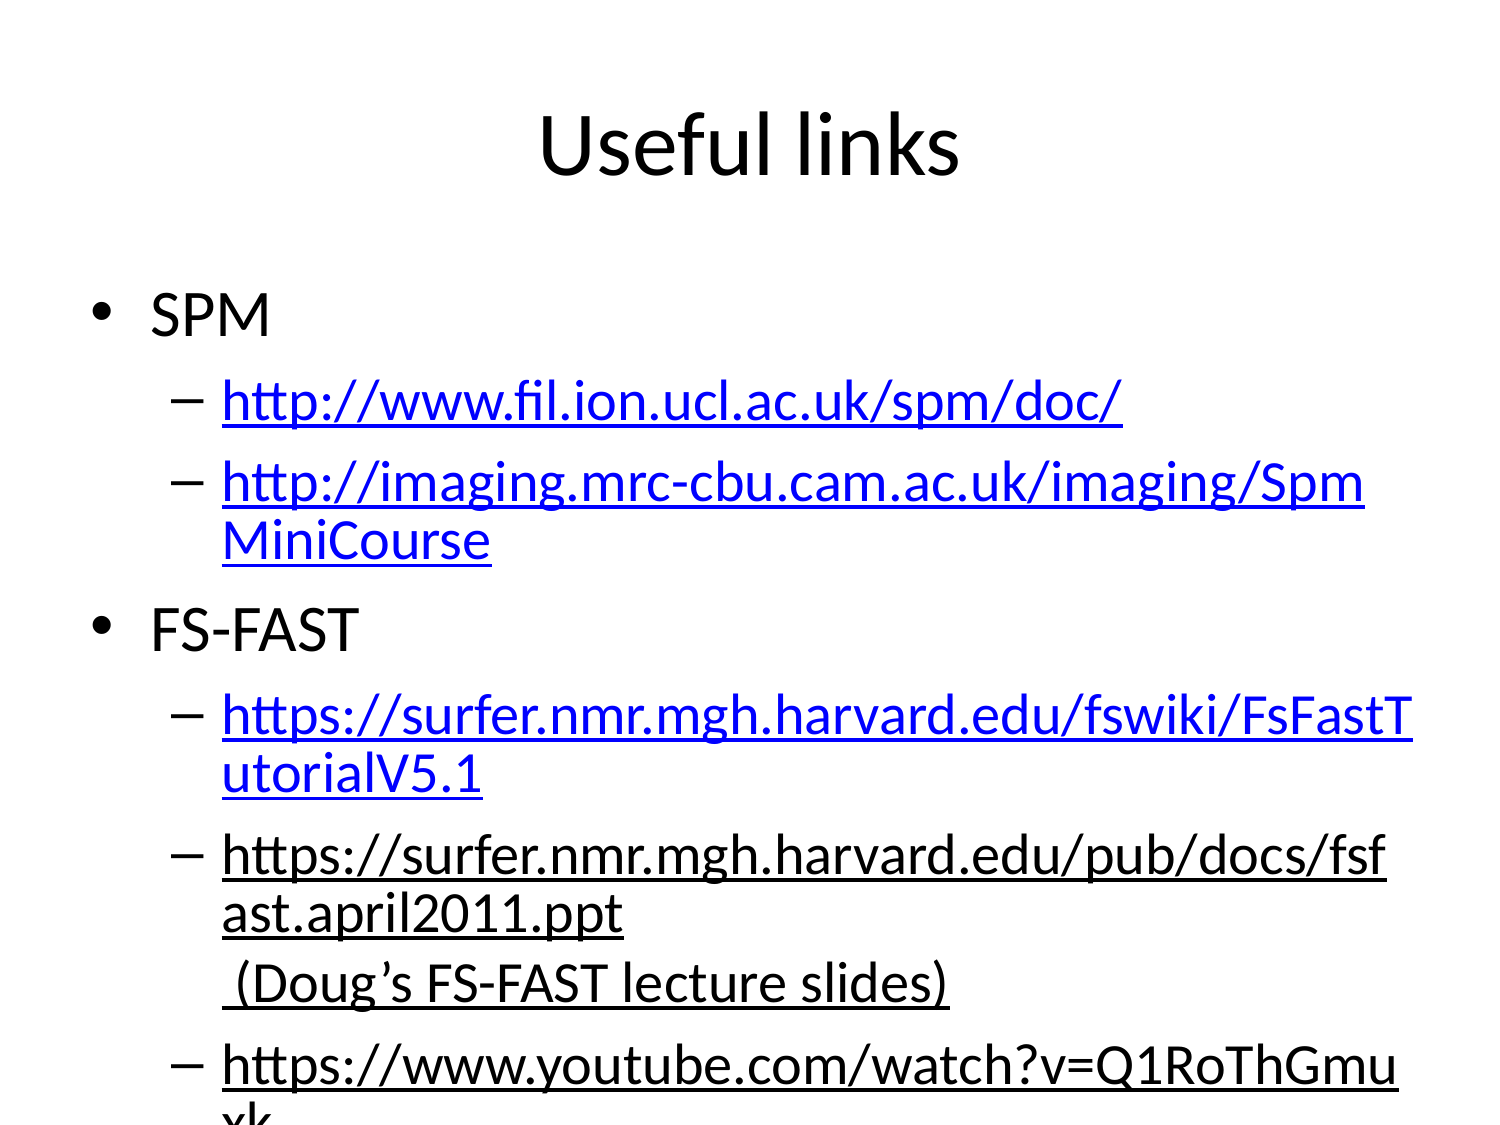

# Useful links
SPM
http://www.fil.ion.ucl.ac.uk/spm/doc/
http://imaging.mrc-cbu.cam.ac.uk/imaging/SpmMiniCourse
FS-FAST
https://surfer.nmr.mgh.harvard.edu/fswiki/FsFastTutorialV5.1
https://surfer.nmr.mgh.harvard.edu/pub/docs/fsfast.april2011.ppt (Doug’s FS-FAST lecture slides)
https://www.youtube.com/watch?v=Q1RoThGmuxk